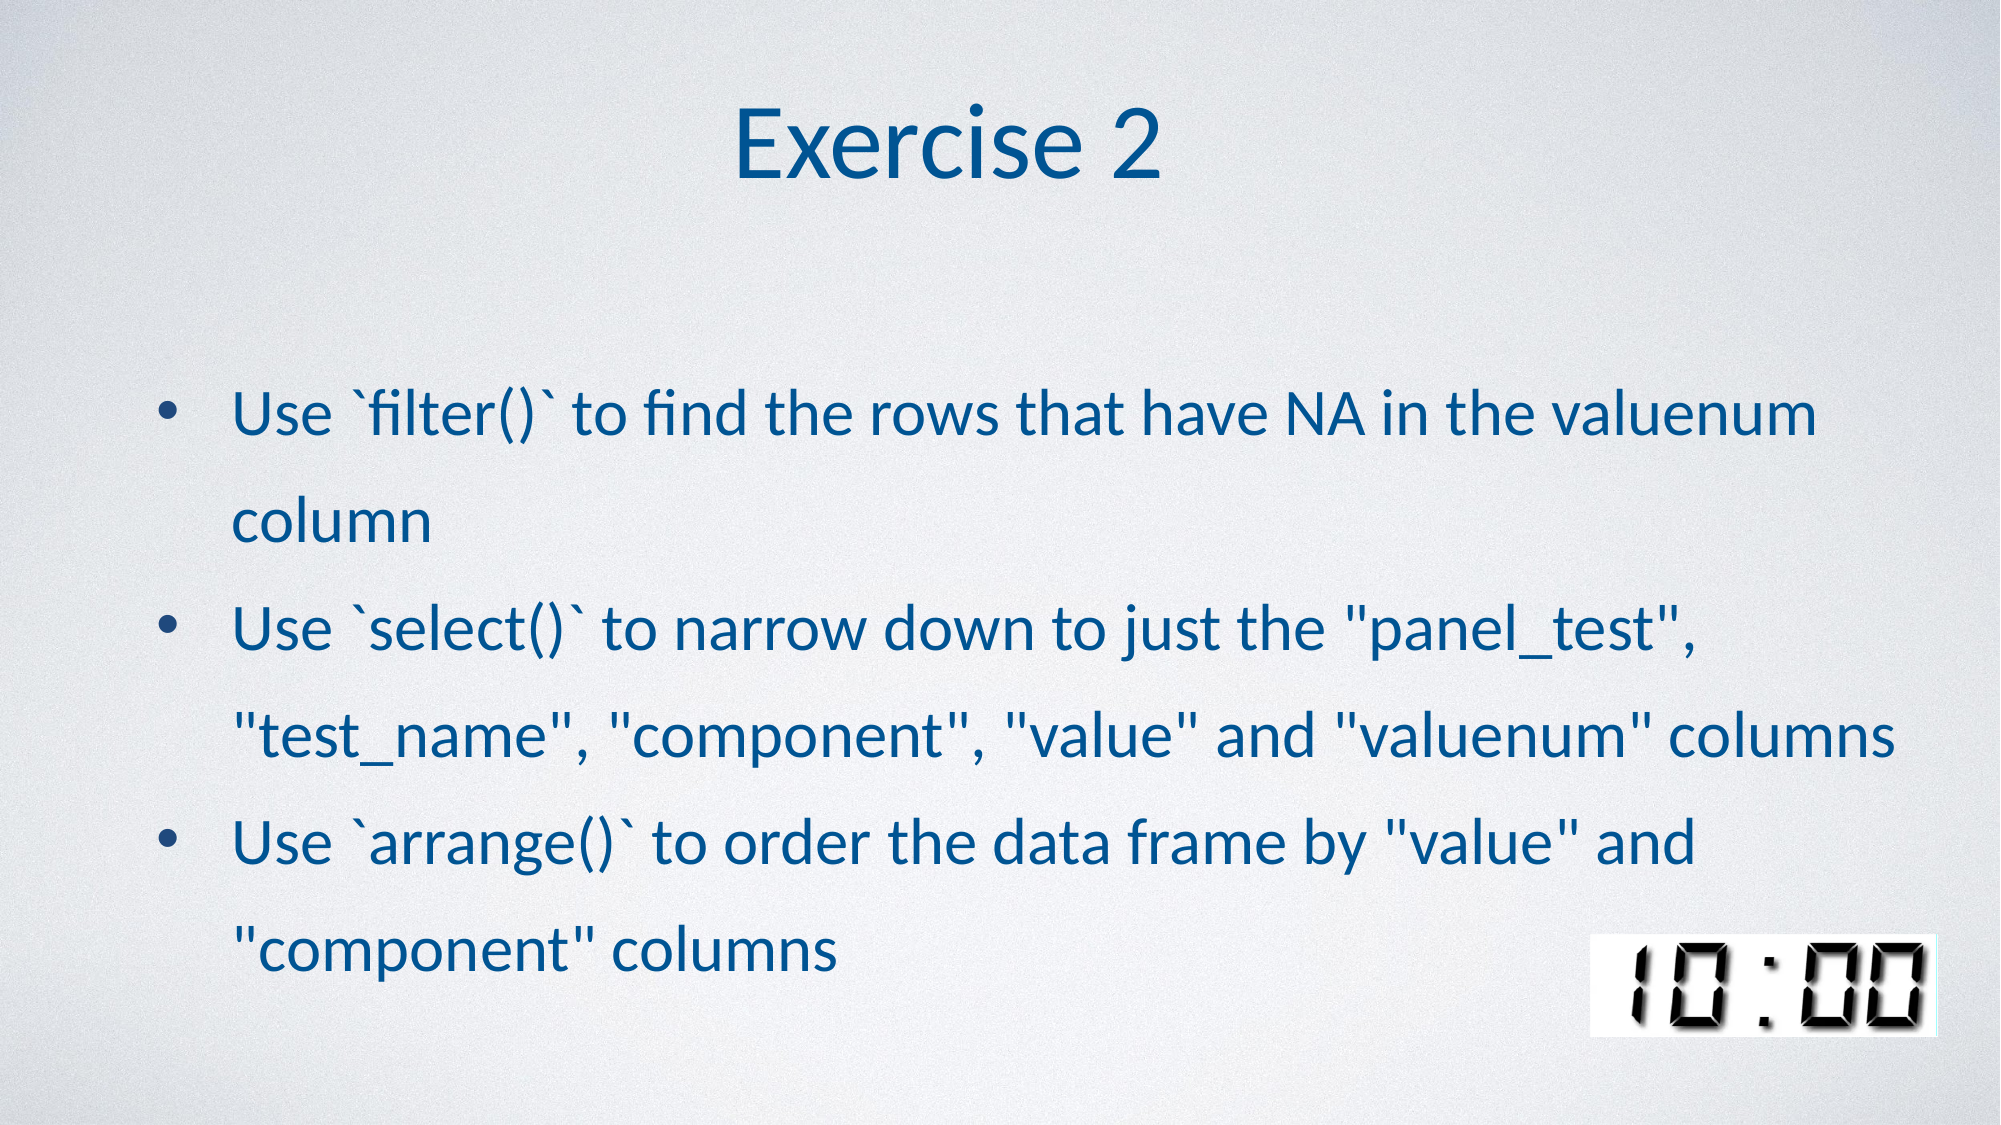

Exercise 2
#
Use `filter()` to find the rows that have NA in the valuenum column
Use `select()` to narrow down to just the "panel_test", "test_name", "component", "value" and "valuenum" columns
Use `arrange()` to order the data frame by "value" and "component" columns